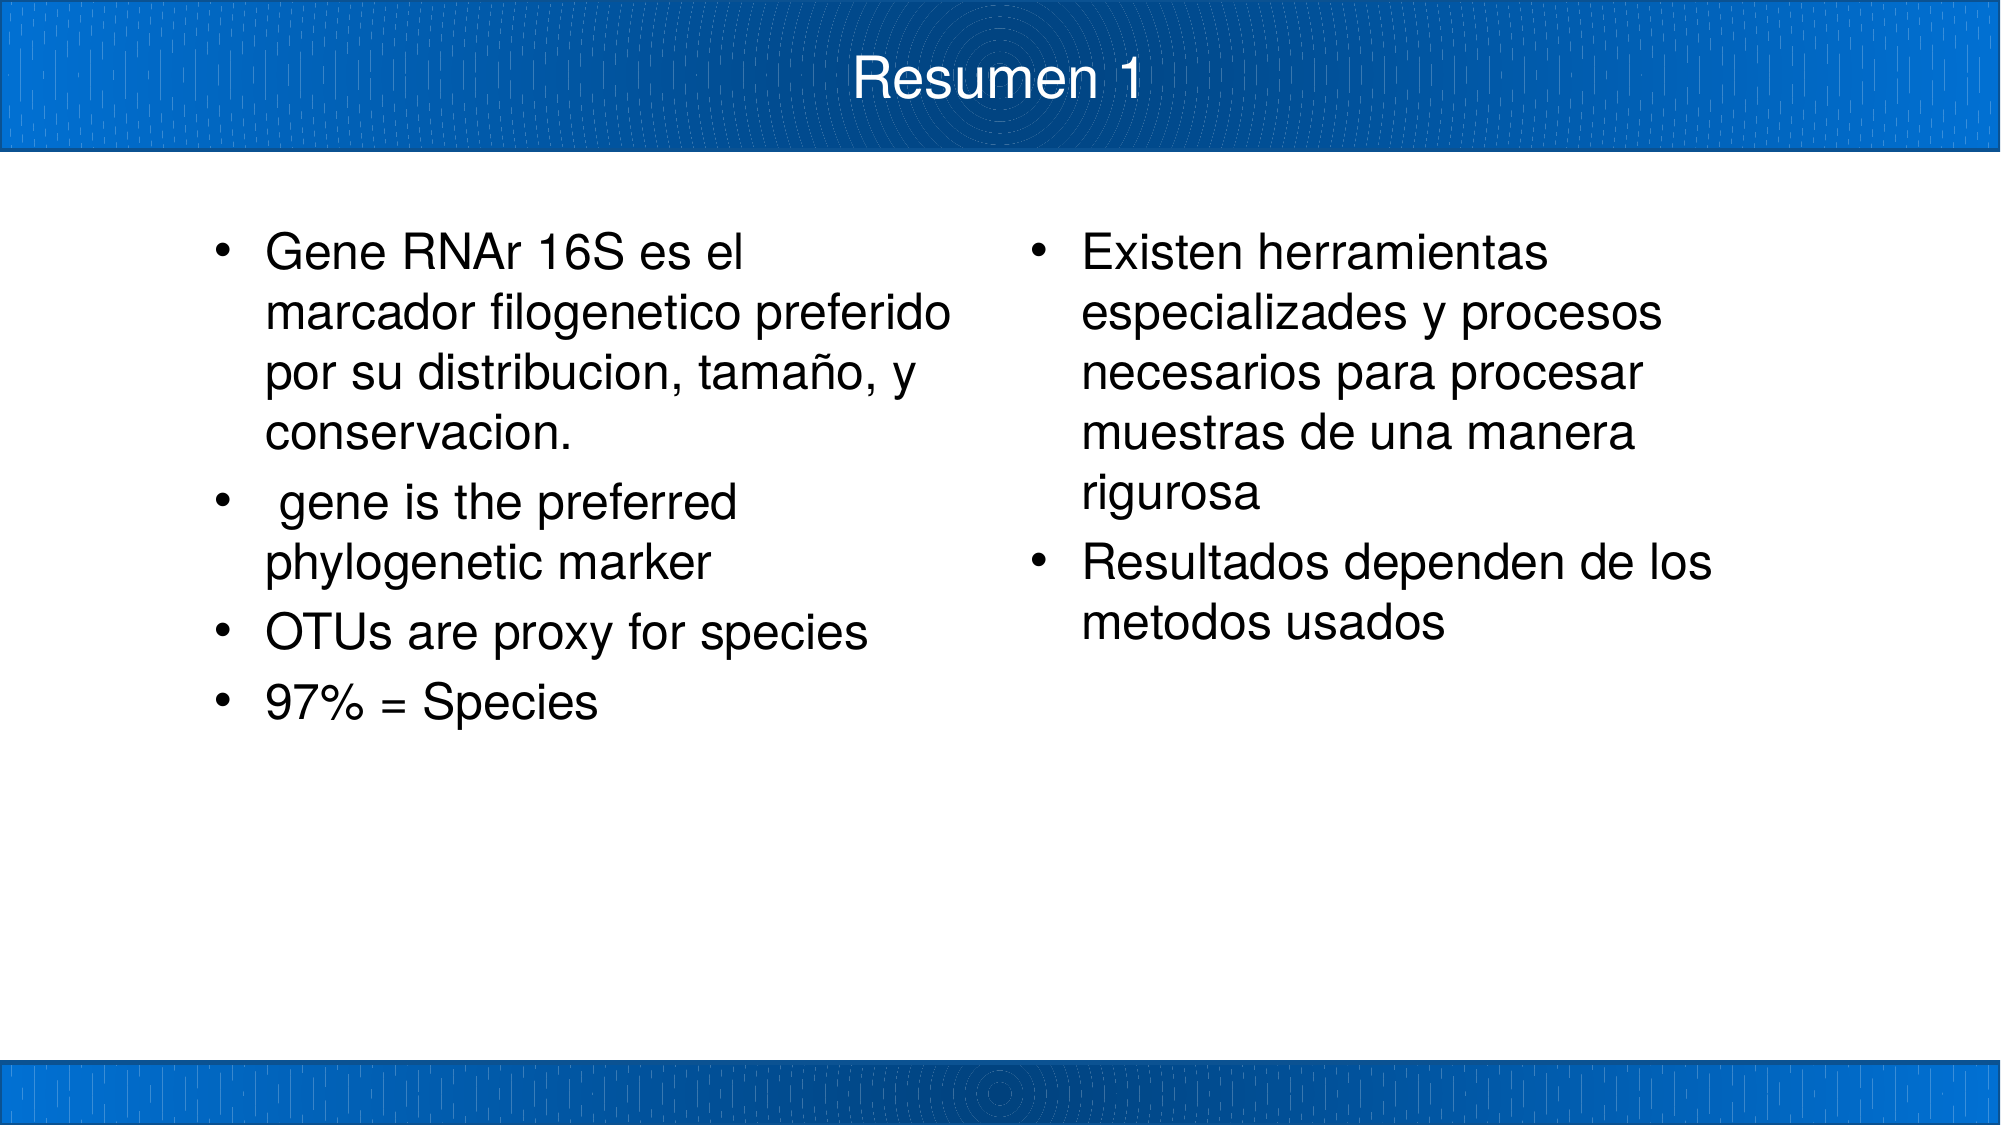

# Resumen 1
Gene RNAr 16S es el marcador filogenetico preferido por su distribucion, tamaño, y conservacion.
 gene is the preferred phylogenetic marker
OTUs are proxy for species
97% = Species
Existen herramientas especializades y procesos necesarios para procesar muestras de una manera rigurosa
Resultados dependen de los metodos usados